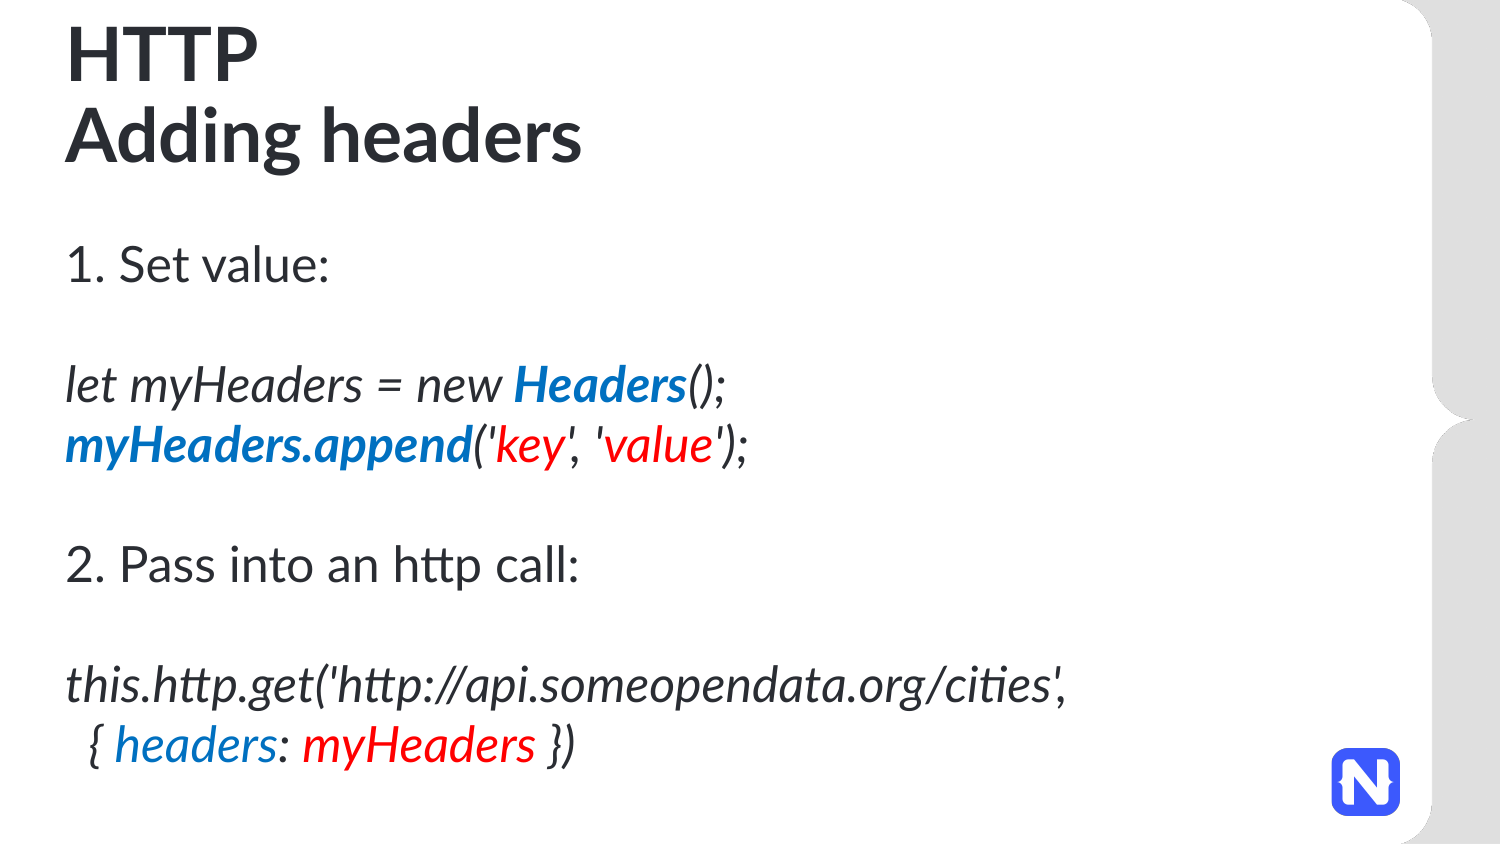

# HTTP Adding headers
1. Set value:

let myHeaders = new Headers();
myHeaders.append('key', 'value');

2. Pass into an http call:

this.http.get('http://api.someopendata.org/cities',
  { headers: myHeaders })